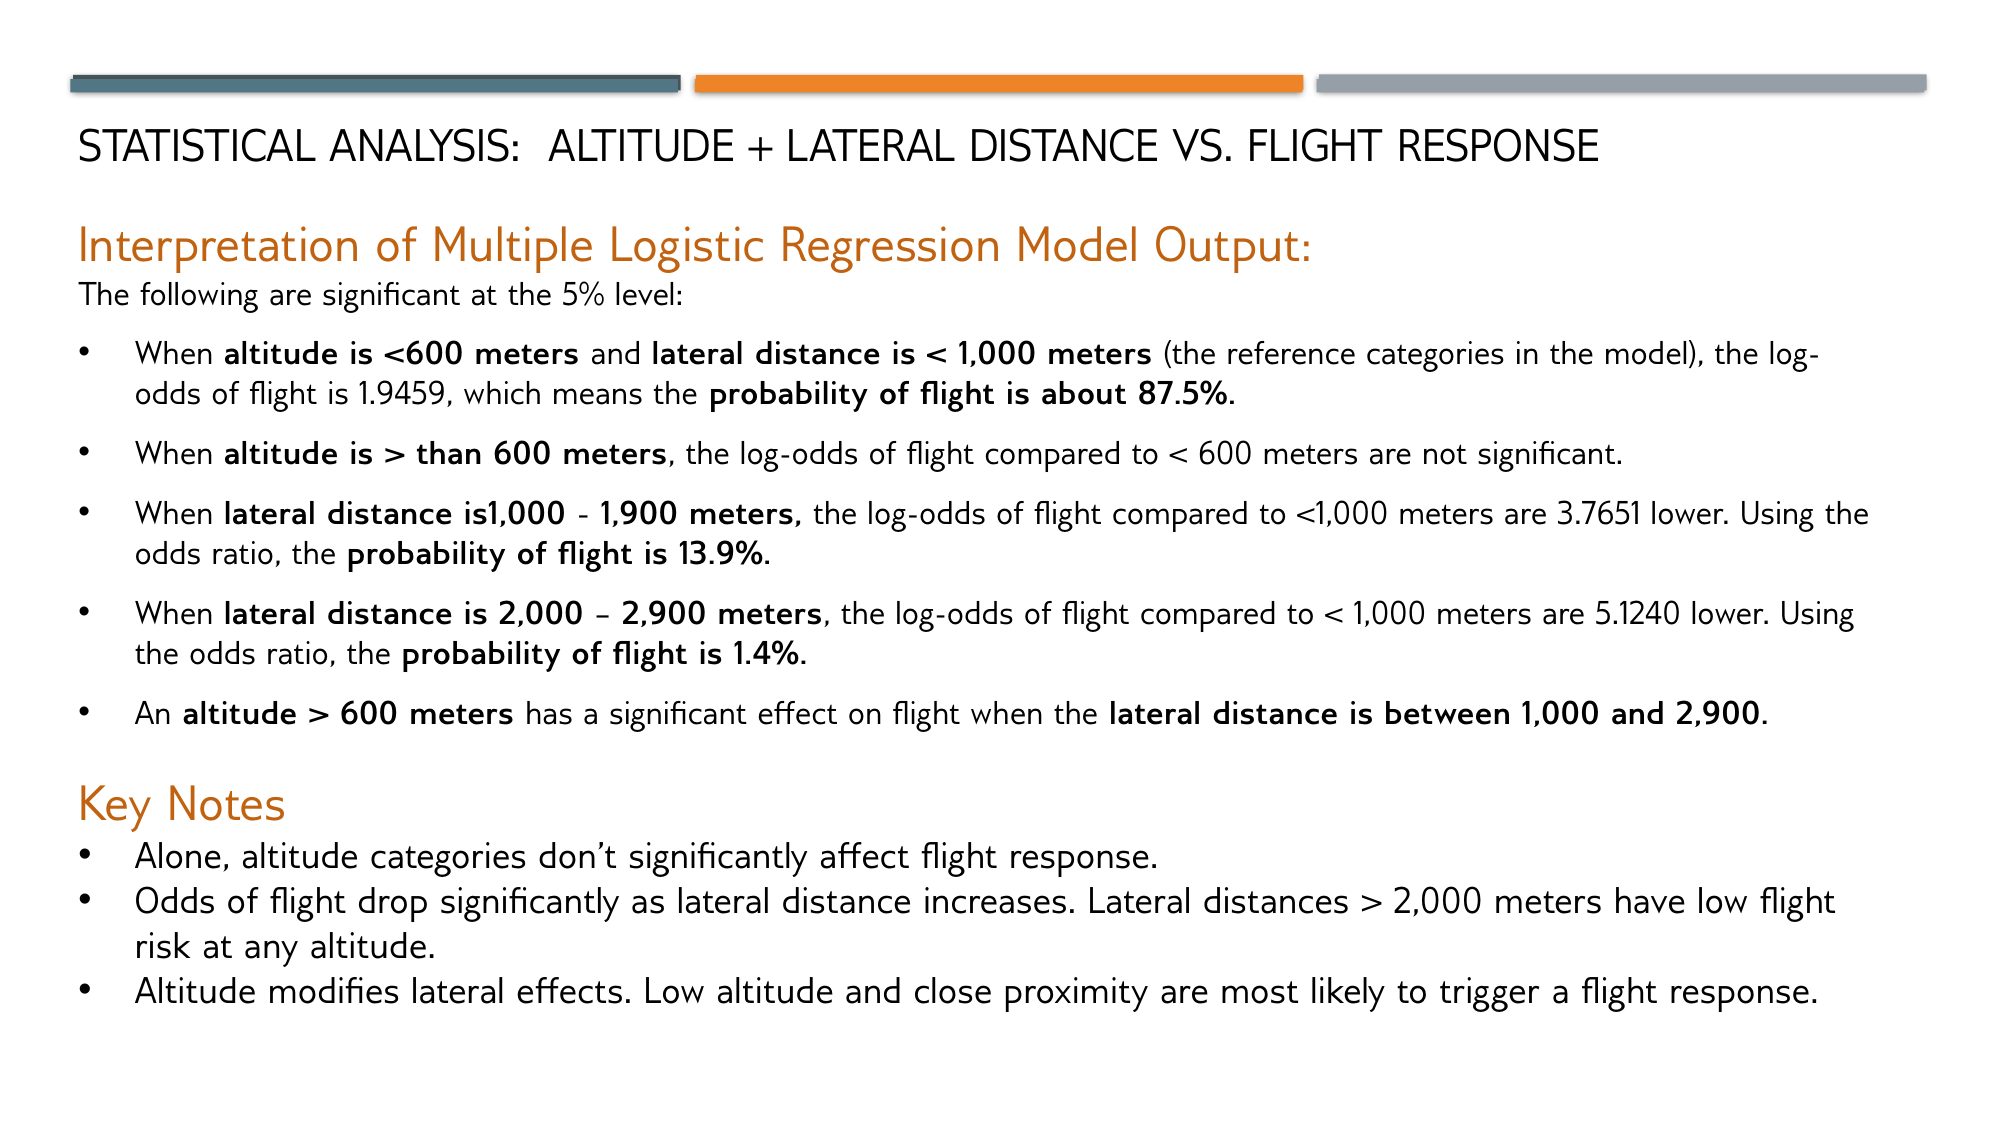

# STATISTICAL ANALYSIS:  Altitude + Lateral Distance vs. FLIGHT RESPONSE
Interpretation of Multiple Logistic Regression Model Output:
The following are significant at the 5% level:
When altitude is <600 meters and lateral distance is < 1,000 meters (the reference categories in the model), the log-odds of flight is 1.9459, which means the probability of flight is about 87.5%.
When altitude is > than 600 meters, the log-odds of flight compared to < 600 meters are not significant.
When lateral distance is1,000 - 1,900 meters, the log-odds of flight compared to <1,000 meters are 3.7651 lower. Using the odds ratio, the probability of flight is 13.9%.

When lateral distance is 2,000 – 2,900 meters, the log-odds of flight compared to < 1,000 meters are 5.1240 lower. Using the odds ratio, the probability of flight is 1.4%.
An altitude > 600 meters has a significant effect on flight when the lateral distance is between 1,000 and 2,900.

Key Notes
Alone, altitude categories don’t significantly affect flight response.
Odds of flight drop significantly as lateral distance increases. Lateral distances > 2,000 meters have low flight risk at any altitude.
Altitude modifies lateral effects. Low altitude and close proximity are most likely to trigger a flight response.